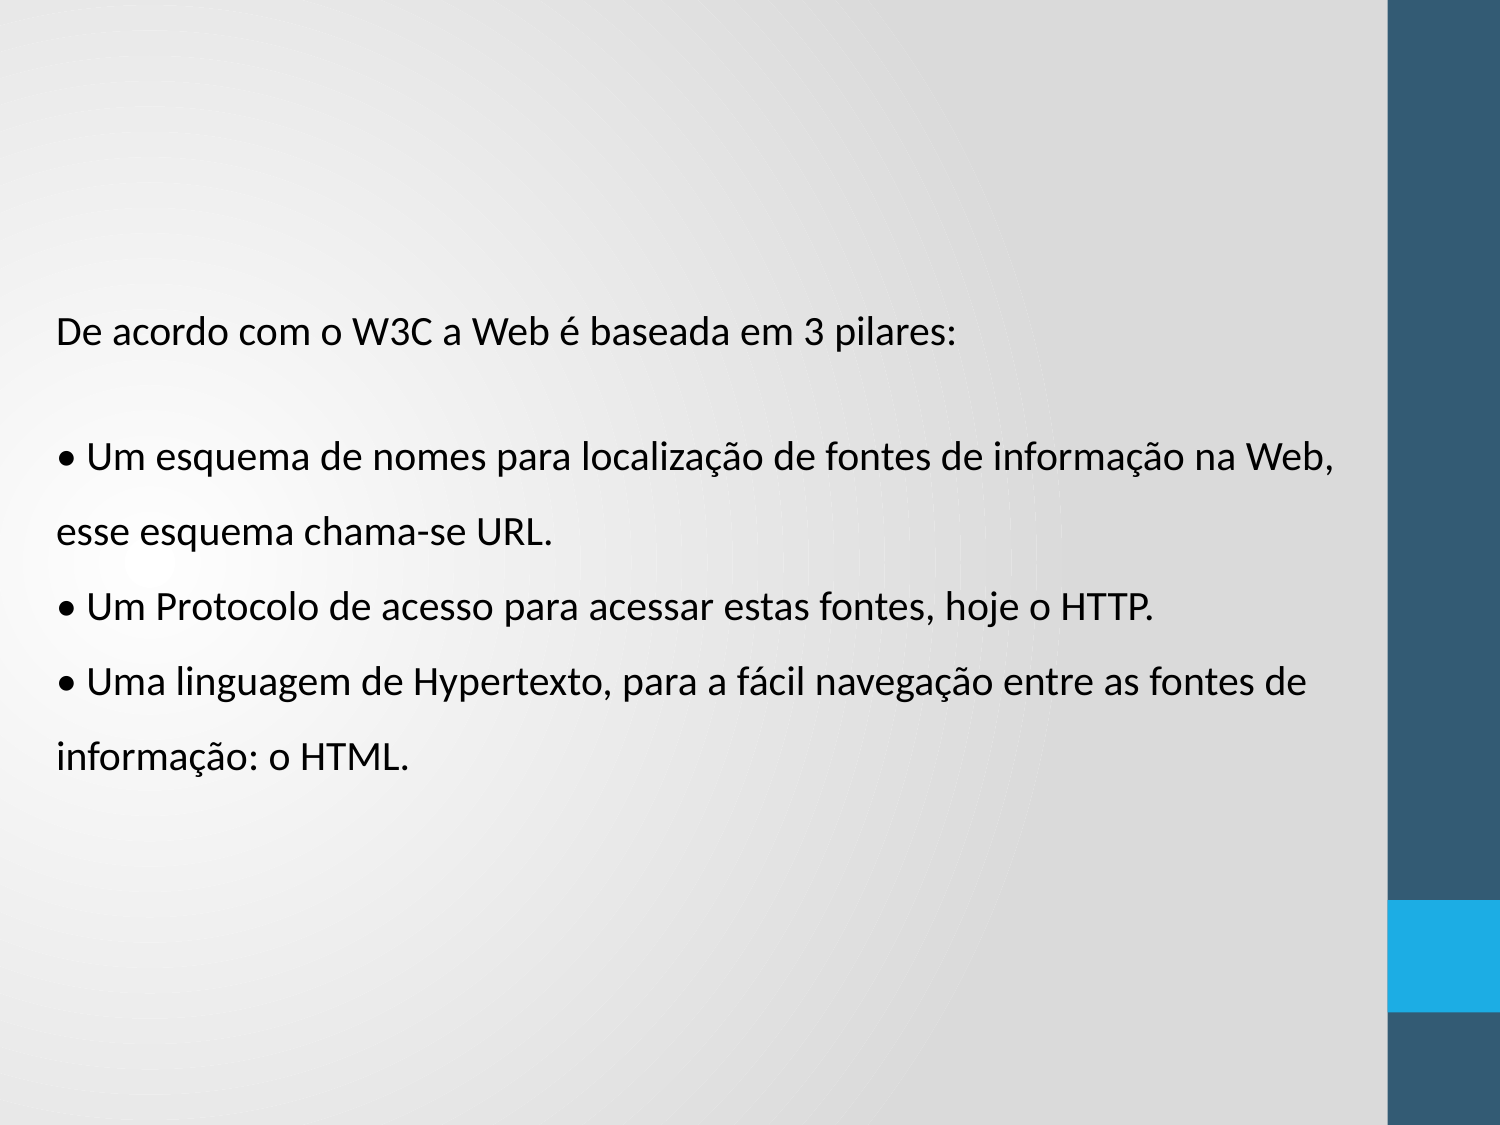

De acordo com o W3C a Web é baseada em 3 pilares:

• Um esquema de nomes para localização de fontes de informação na Web, esse esquema chama-se URL.
• Um Protocolo de acesso para acessar estas fontes, hoje o HTTP.
• Uma linguagem de Hypertexto, para a fácil navegação entre as fontes de informação: o HTML.